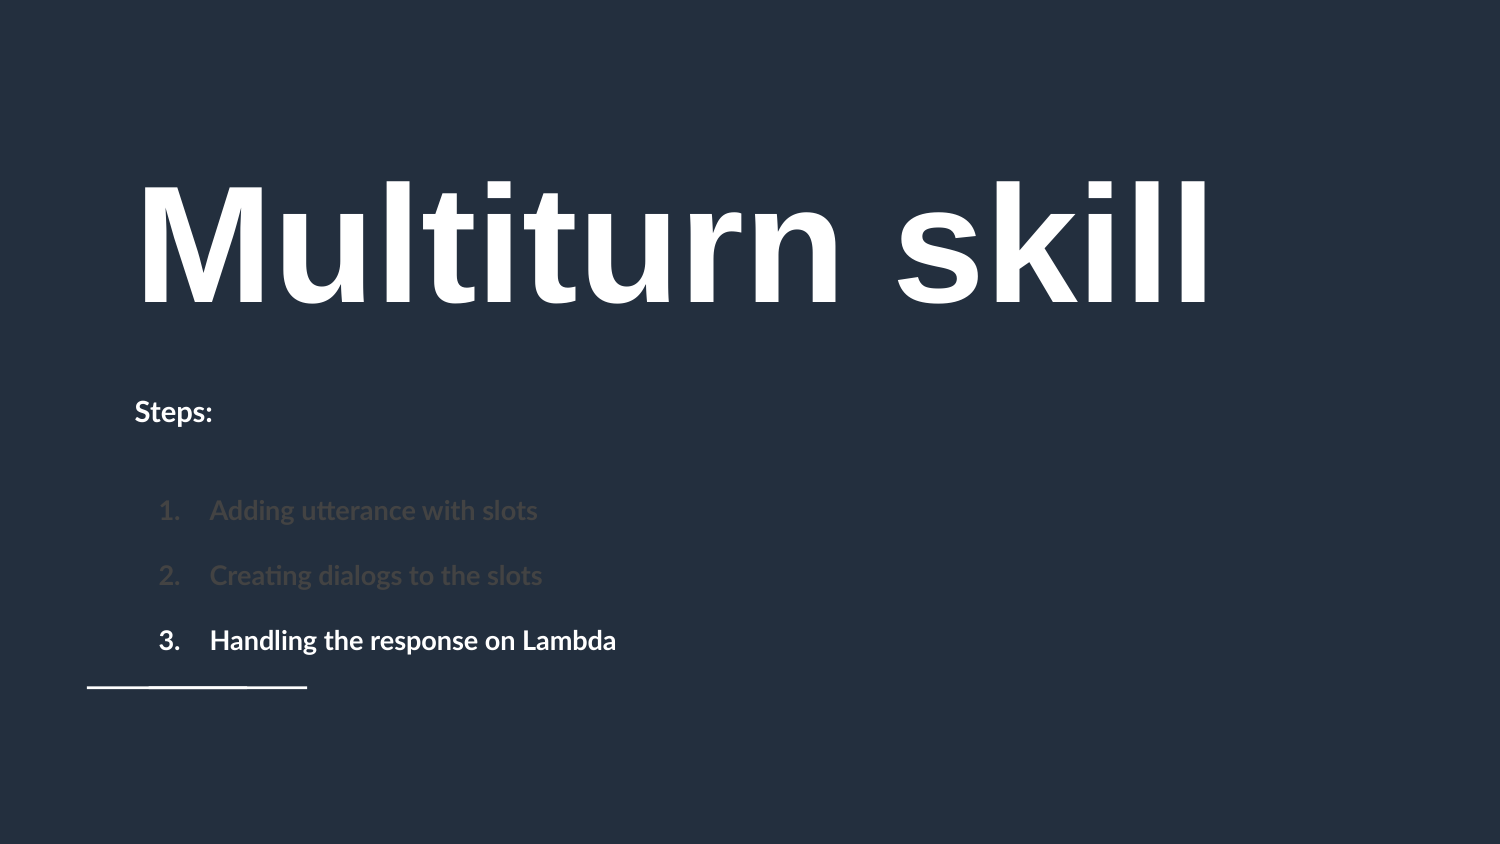

# Multiturn skill
Steps:
Adding utterance with slots
Creating dialogs to the slots
Handling the response on Lambda